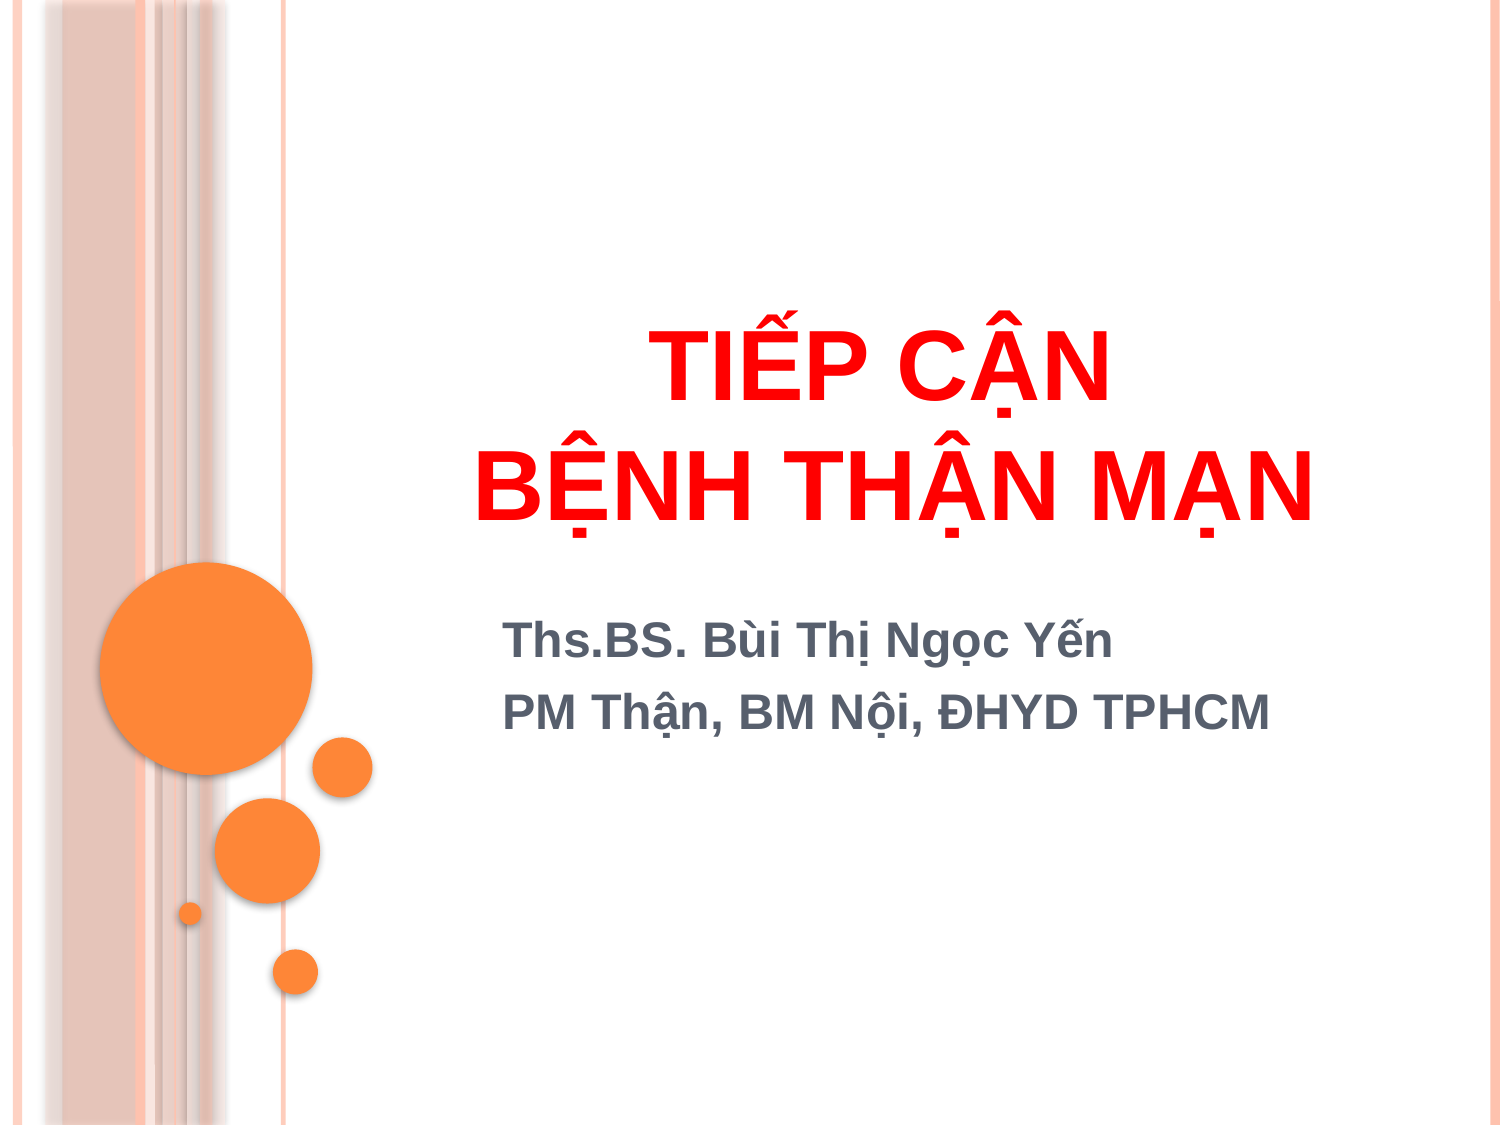

# TIẾP CẬN BỆNH THẬN MẠN
Ths.BS. Bùi Thị Ngọc Yến
PM Thận, BM Nội, ĐHYD TPHCM